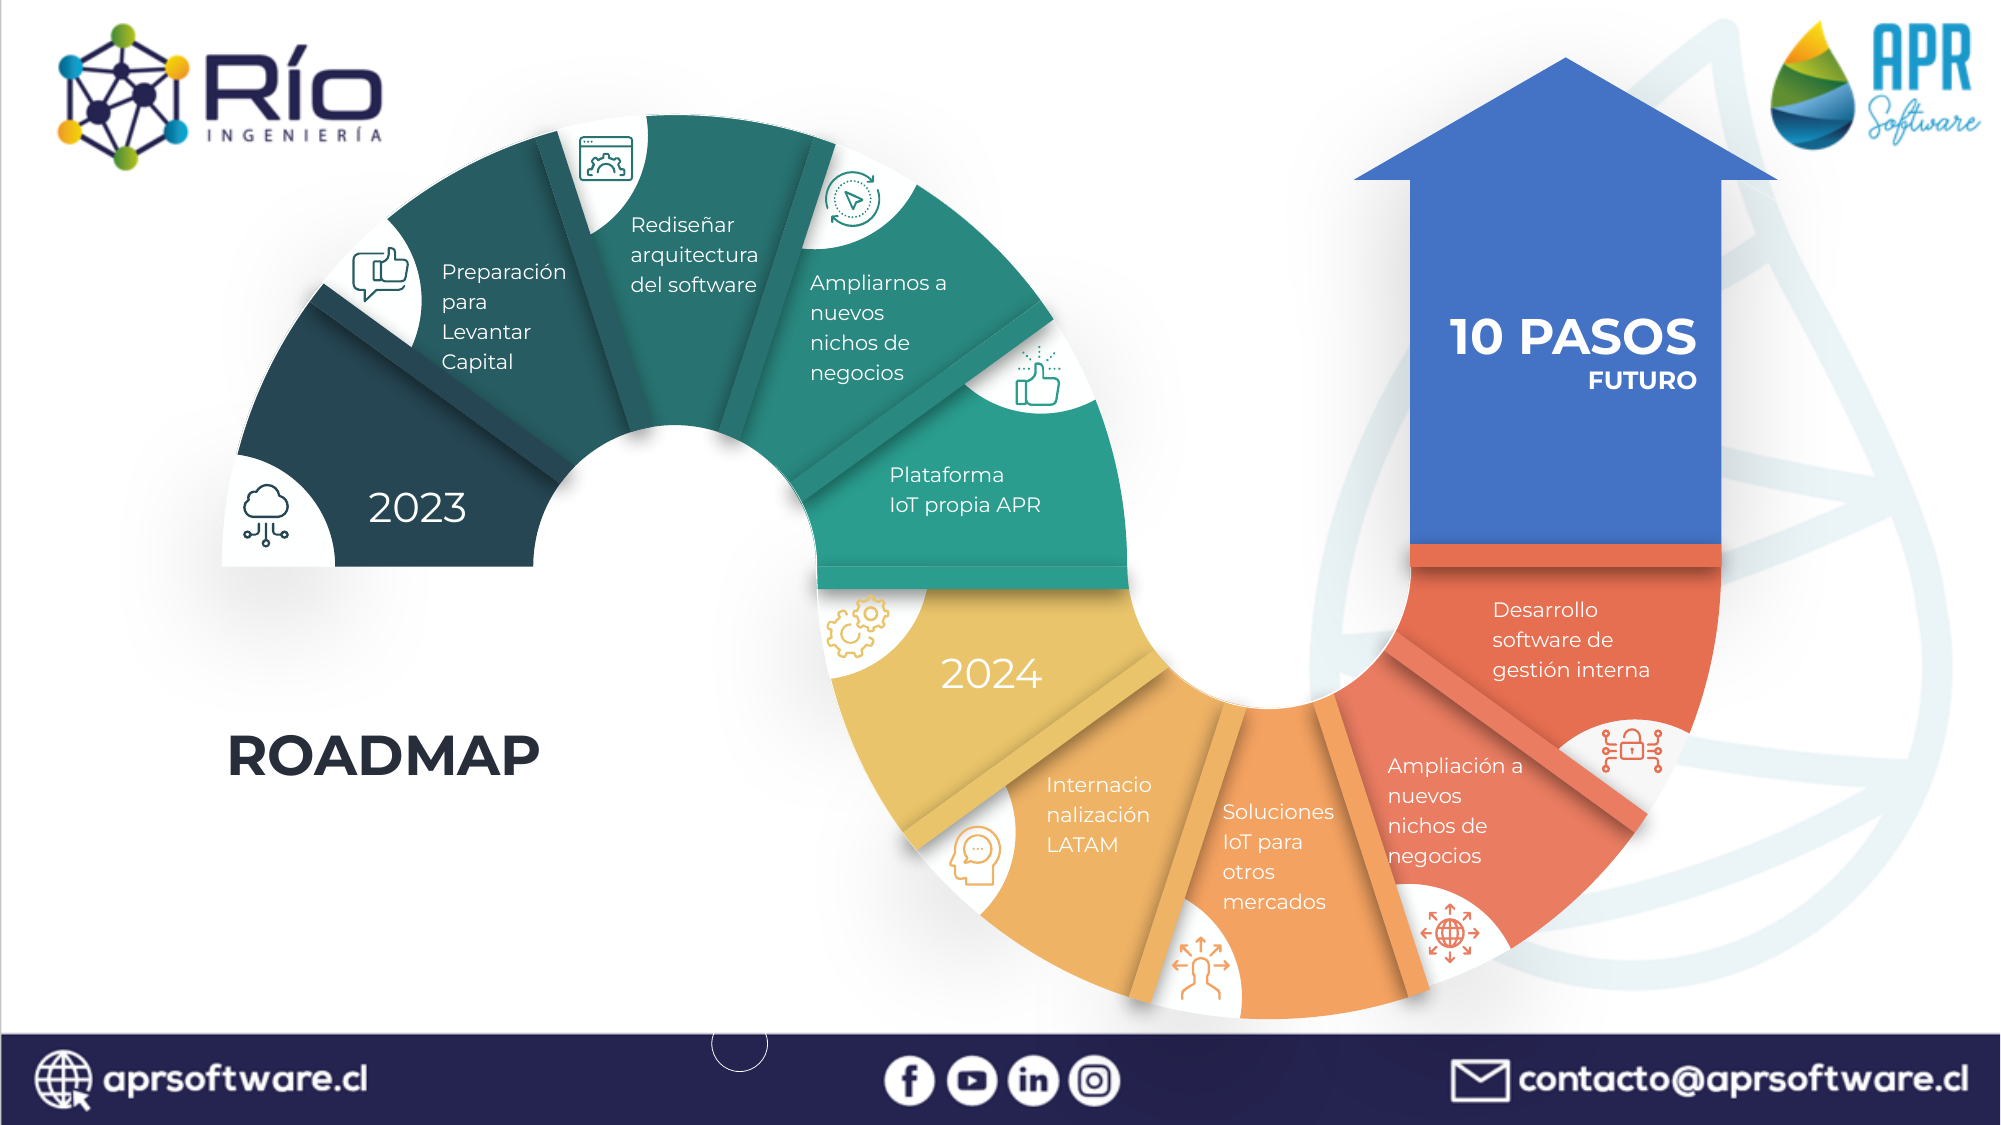

Rediseñar arquitectura del software

Preparación para
Levantar Capital
Ampliarnos a nuevos nichos de negocios

10 PASOS
FUTURO

Plataforma
IoT propia APR

2023

Desarrollo
software de gestión interna

2024

ROADMAP

Ampliación a nuevos nichos de negocios
Internacionalización LATAM

Soluciones
IoT para
otros
mercados